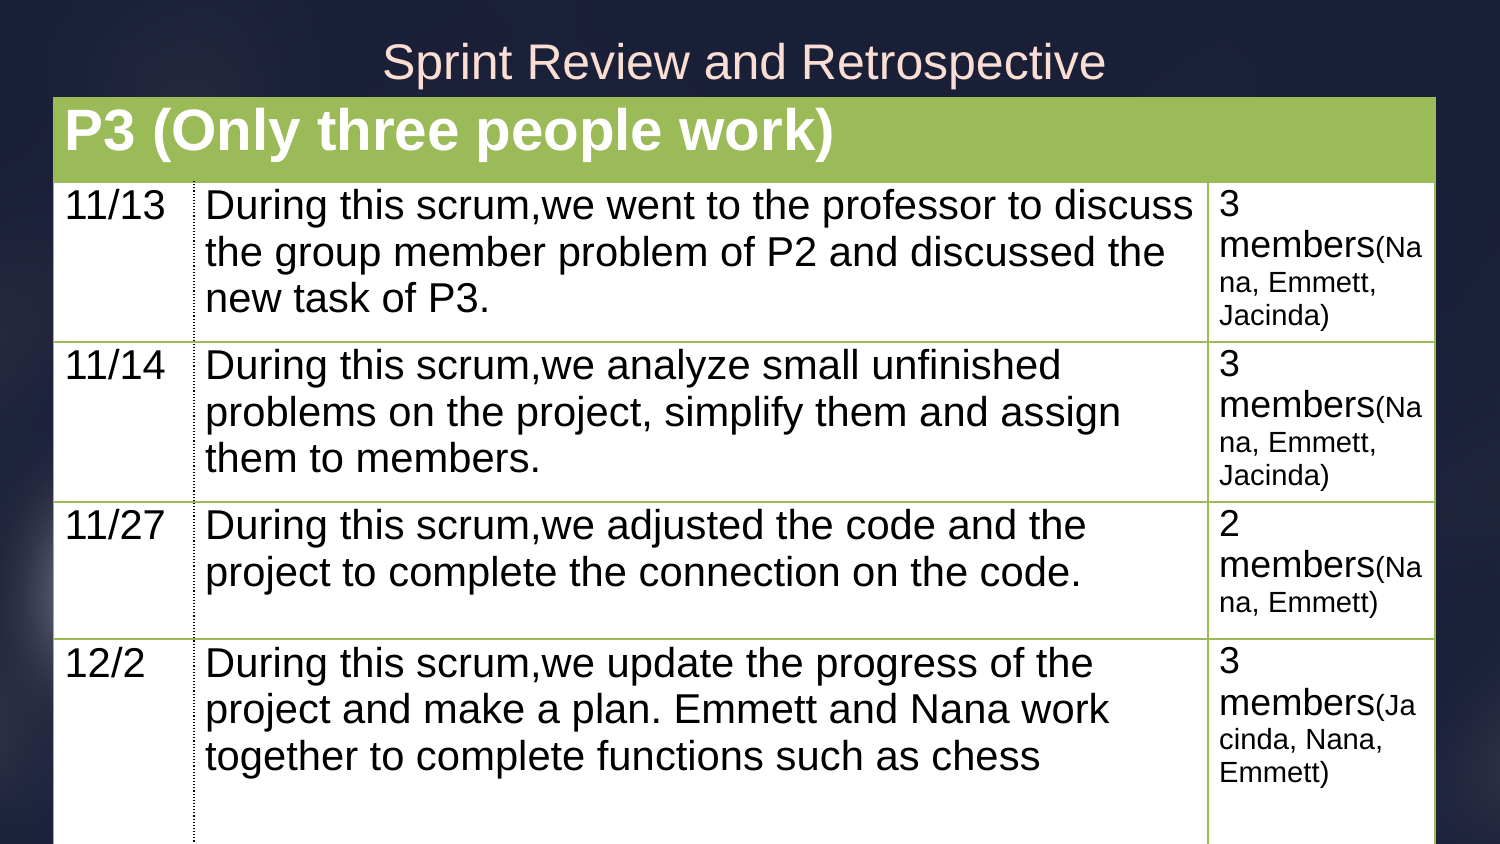

Sprint Review and Retrospective
| P3 (Only three people work) |  |  |
| --- | --- | --- |
| 11/13 | During this scrum,we went to the professor to discuss the group member problem of P2 and discussed the new task of P3. | 3 members(Nana, Emmett, Jacinda) |
| 11/14 | During this scrum,we analyze small unfinished problems on the project, simplify them and assign them to members. | 3 members(Nana, Emmett, Jacinda) |
| 11/27 | During this scrum,we adjusted the code and the project to complete the connection on the code. | 2 members(Nana, Emmett) |
| 12/2 | During this scrum,we update the progress of the project and make a plan. Emmett and Nana work together to complete functions such as chess | 3 members(Jacinda, Nana, Emmett) |